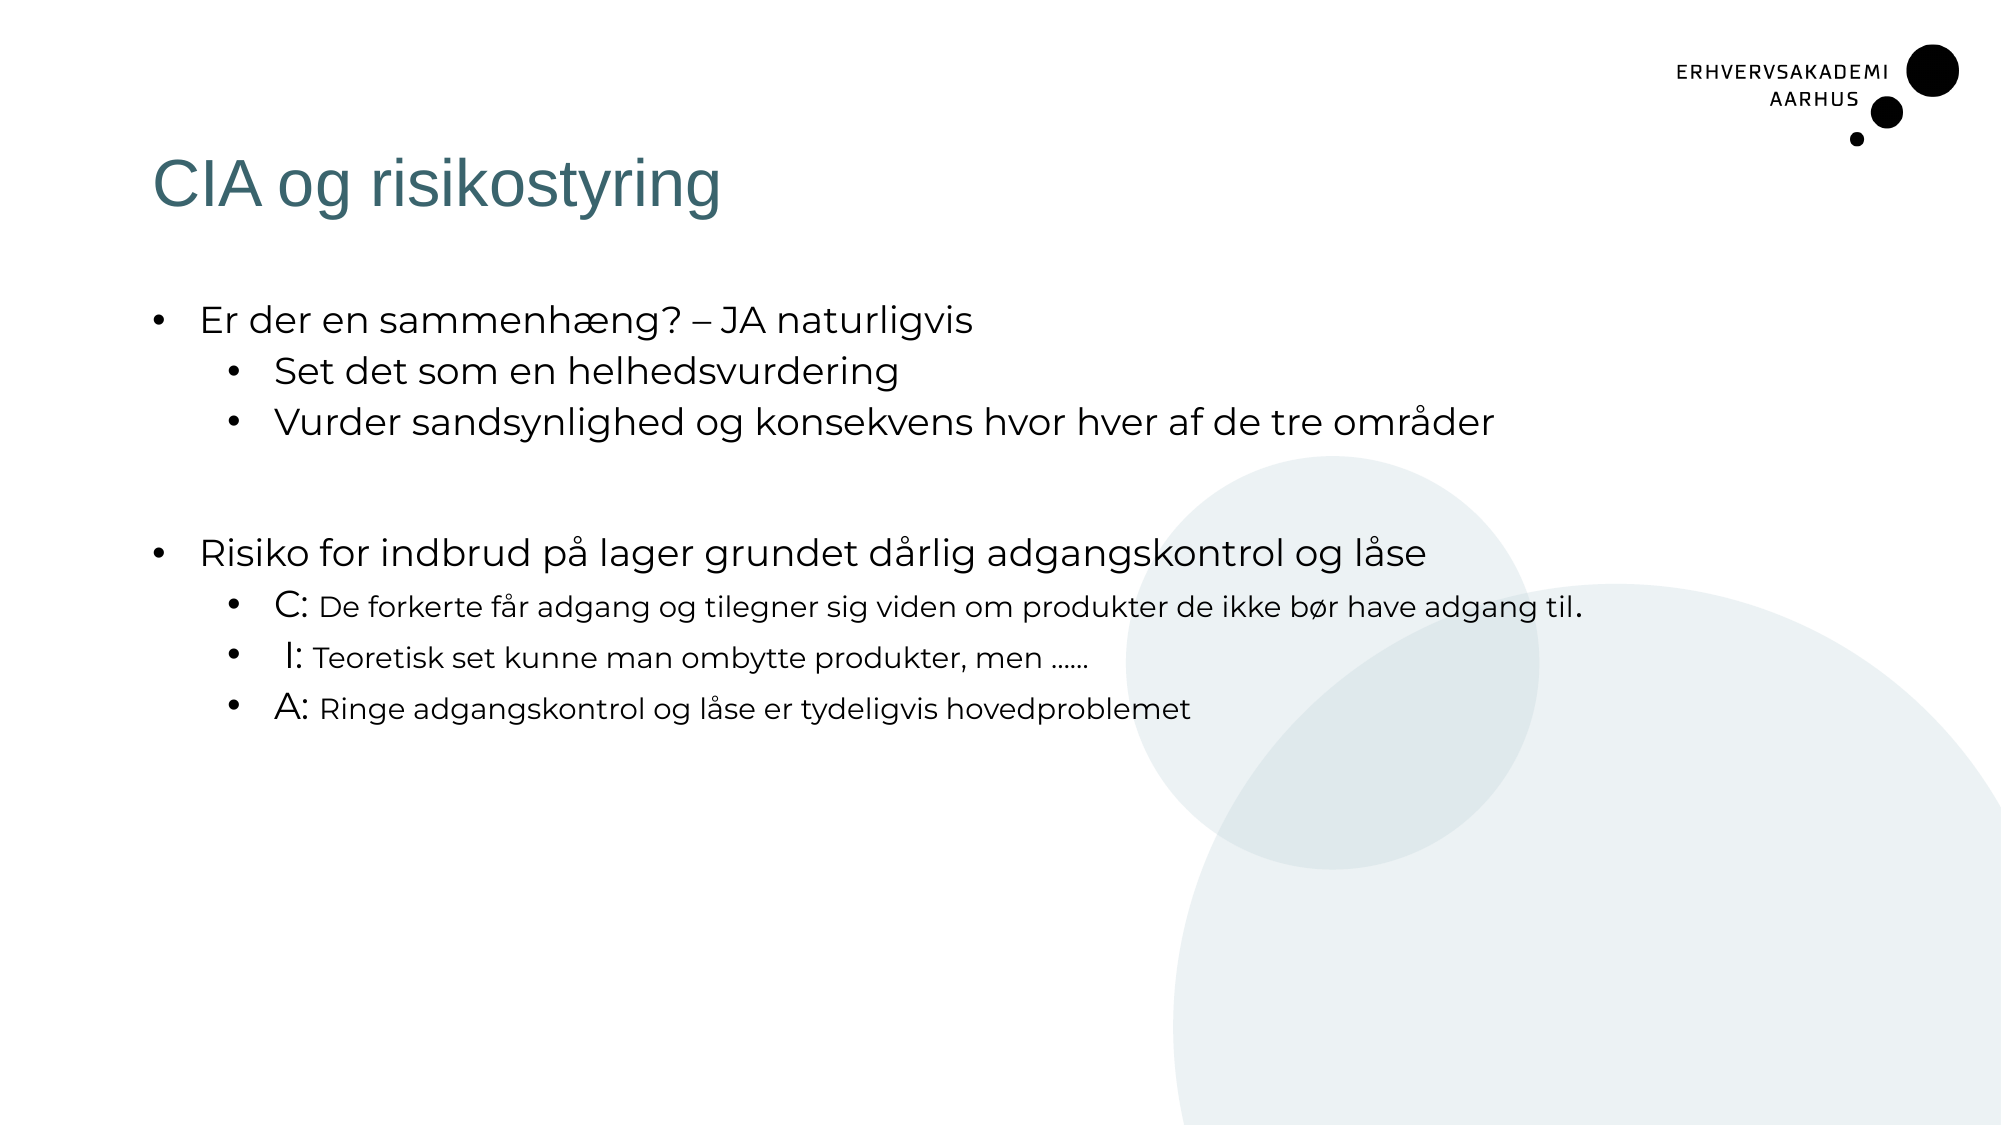

# CIA og risikostyring
Er der en sammenhæng? – JA naturligvis
Set det som en helhedsvurdering
Vurder sandsynlighed og konsekvens hvor hver af de tre områder

Risiko for indbrud på lager grundet dårlig adgangskontrol og låse
C: De forkerte får adgang og tilegner sig viden om produkter de ikke bør have adgang til.
 I: Teoretisk set kunne man ombytte produkter, men ……
A: Ringe adgangskontrol og låse er tydeligvis hovedproblemet